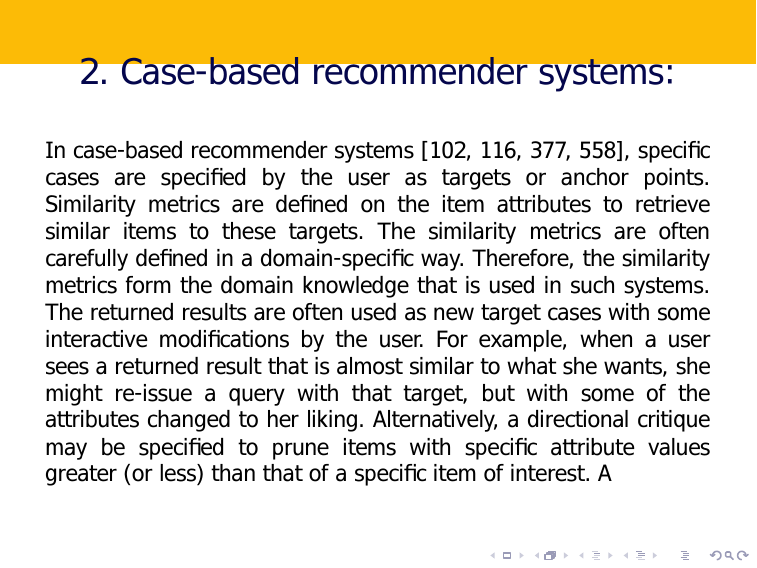

# 2. Case-based recommender systems:
In case-based recommender systems [102, 116, 377, 558], specific cases are specified by the user as targets or anchor points. Similarity metrics are defined on the item attributes to retrieve similar items to these targets. The similarity metrics are often carefully defined in a domain-specific way. Therefore, the similarity metrics form the domain knowledge that is used in such systems. The returned results are often used as new target cases with some interactive modifications by the user. For example, when a user sees a returned result that is almost similar to what she wants, she might re-issue a query with that target, but with some of the attributes changed to her liking. Alternatively, a directional critique may be specified to prune items with specific attribute values greater (or less) than that of a specific item of interest. A